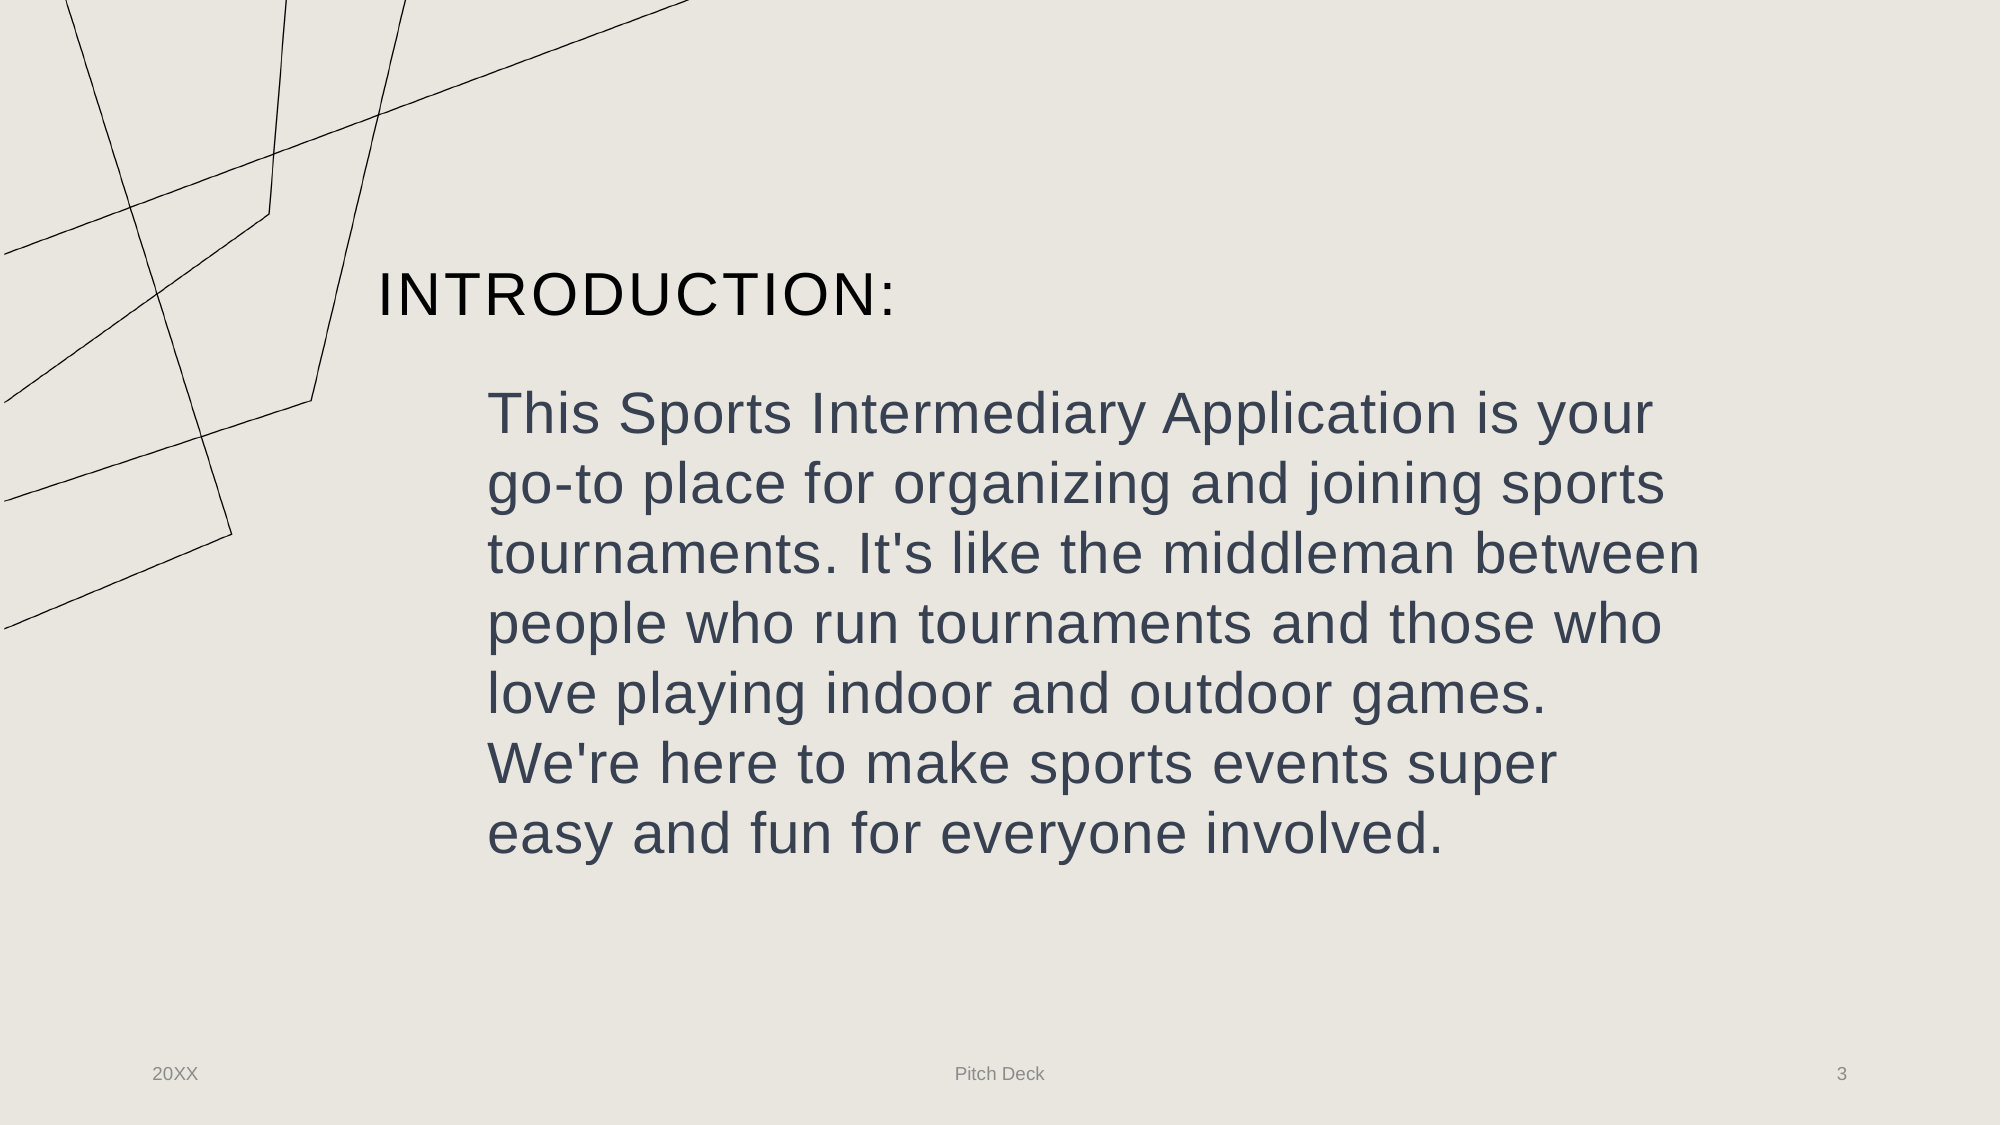

# INTRODUCTION:
This Sports Intermediary Application is your go-to place for organizing and joining sports tournaments. It's like the middleman between people who run tournaments and those who love playing indoor and outdoor games. We're here to make sports events super easy and fun for everyone involved.
20XX
Pitch Deck
3